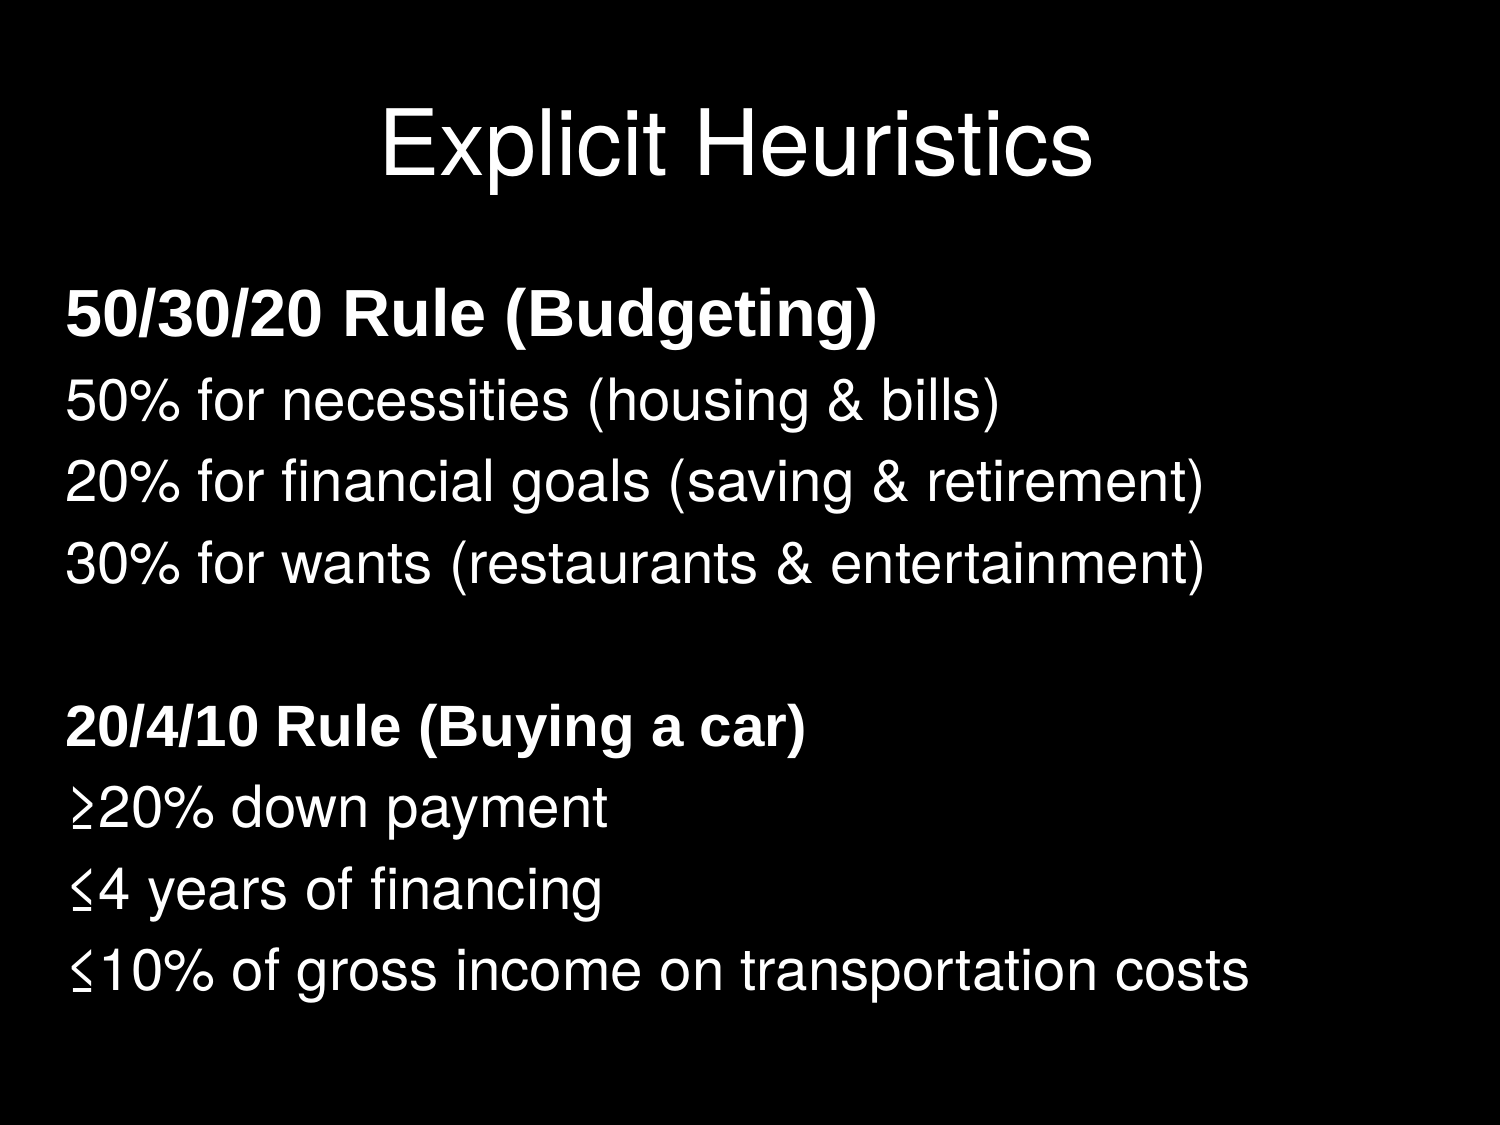

# Explicit Heuristics
50/30/20 Rule (Budgeting)
50% for necessities (housing & bills)
20% for financial goals (saving & retirement)
30% for wants (restaurants & entertainment)

20/4/10 Rule (Buying a car)
≥20% down payment
≤4 years of financing
≤10% of gross income on transportation costs